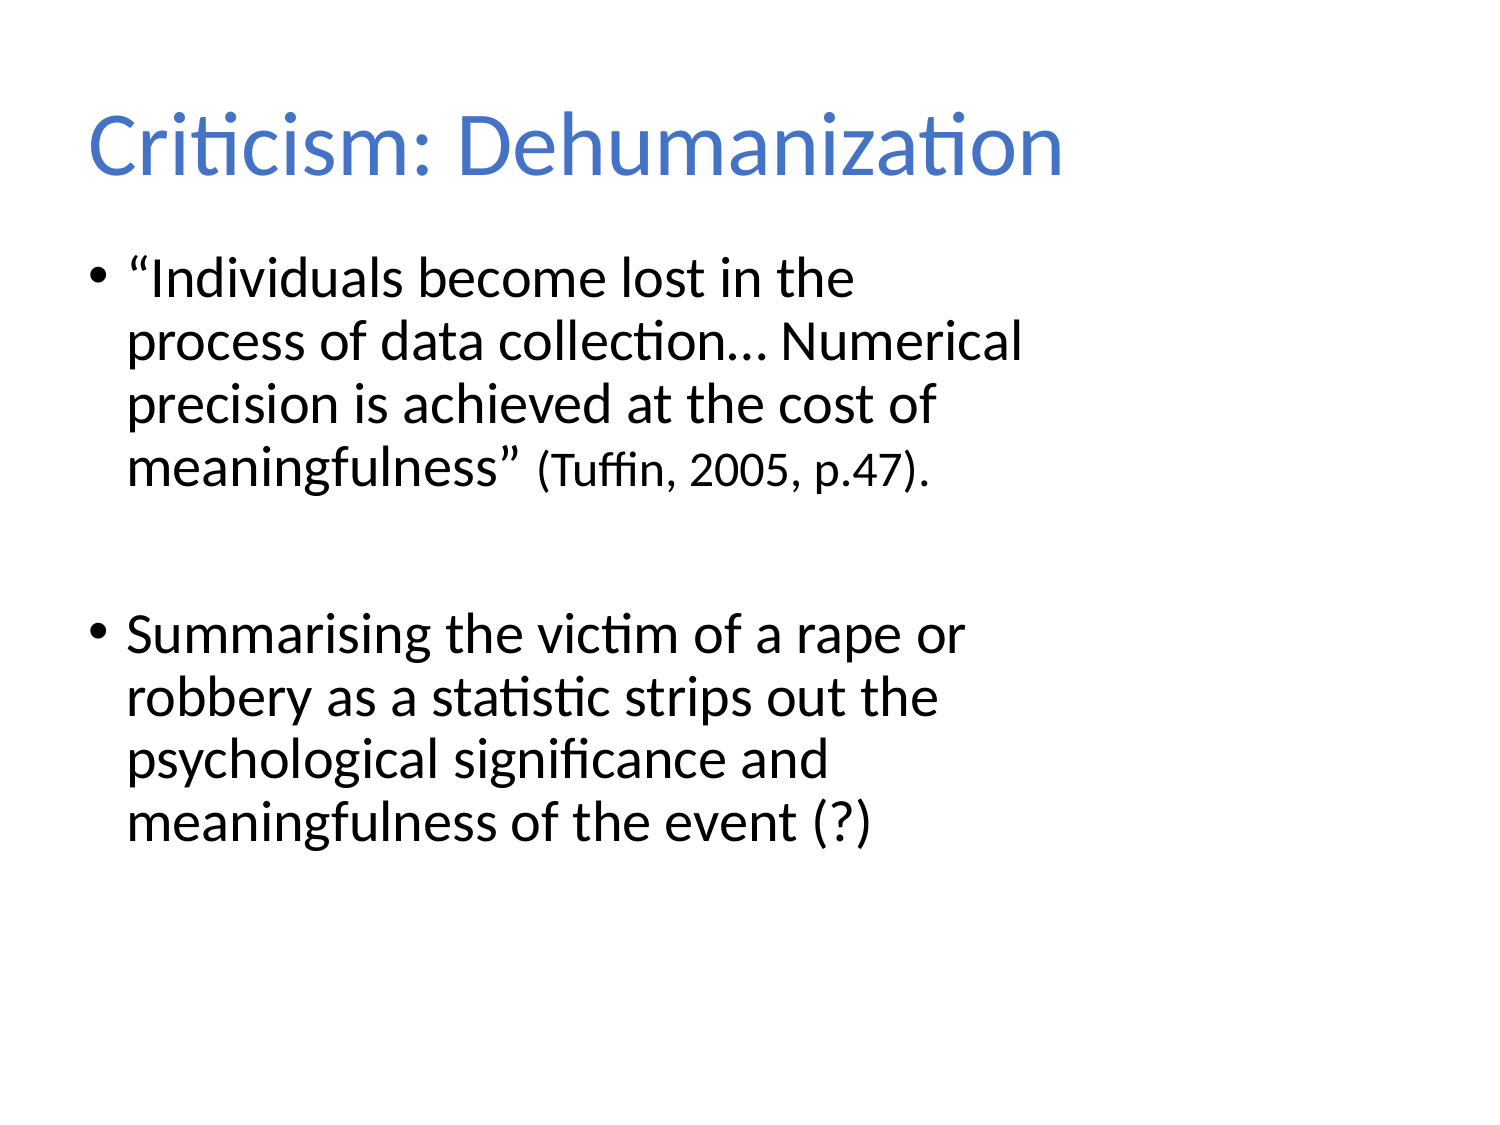

# Criticism: Dehumanization
“Individuals become lost in the process of data collection… Numerical precision is achieved at the cost of meaningfulness” (Tuffin, 2005, p.47).

Summarising the victim of a rape or robbery as a statistic strips out the psychological significance and meaningfulness of the event (?)